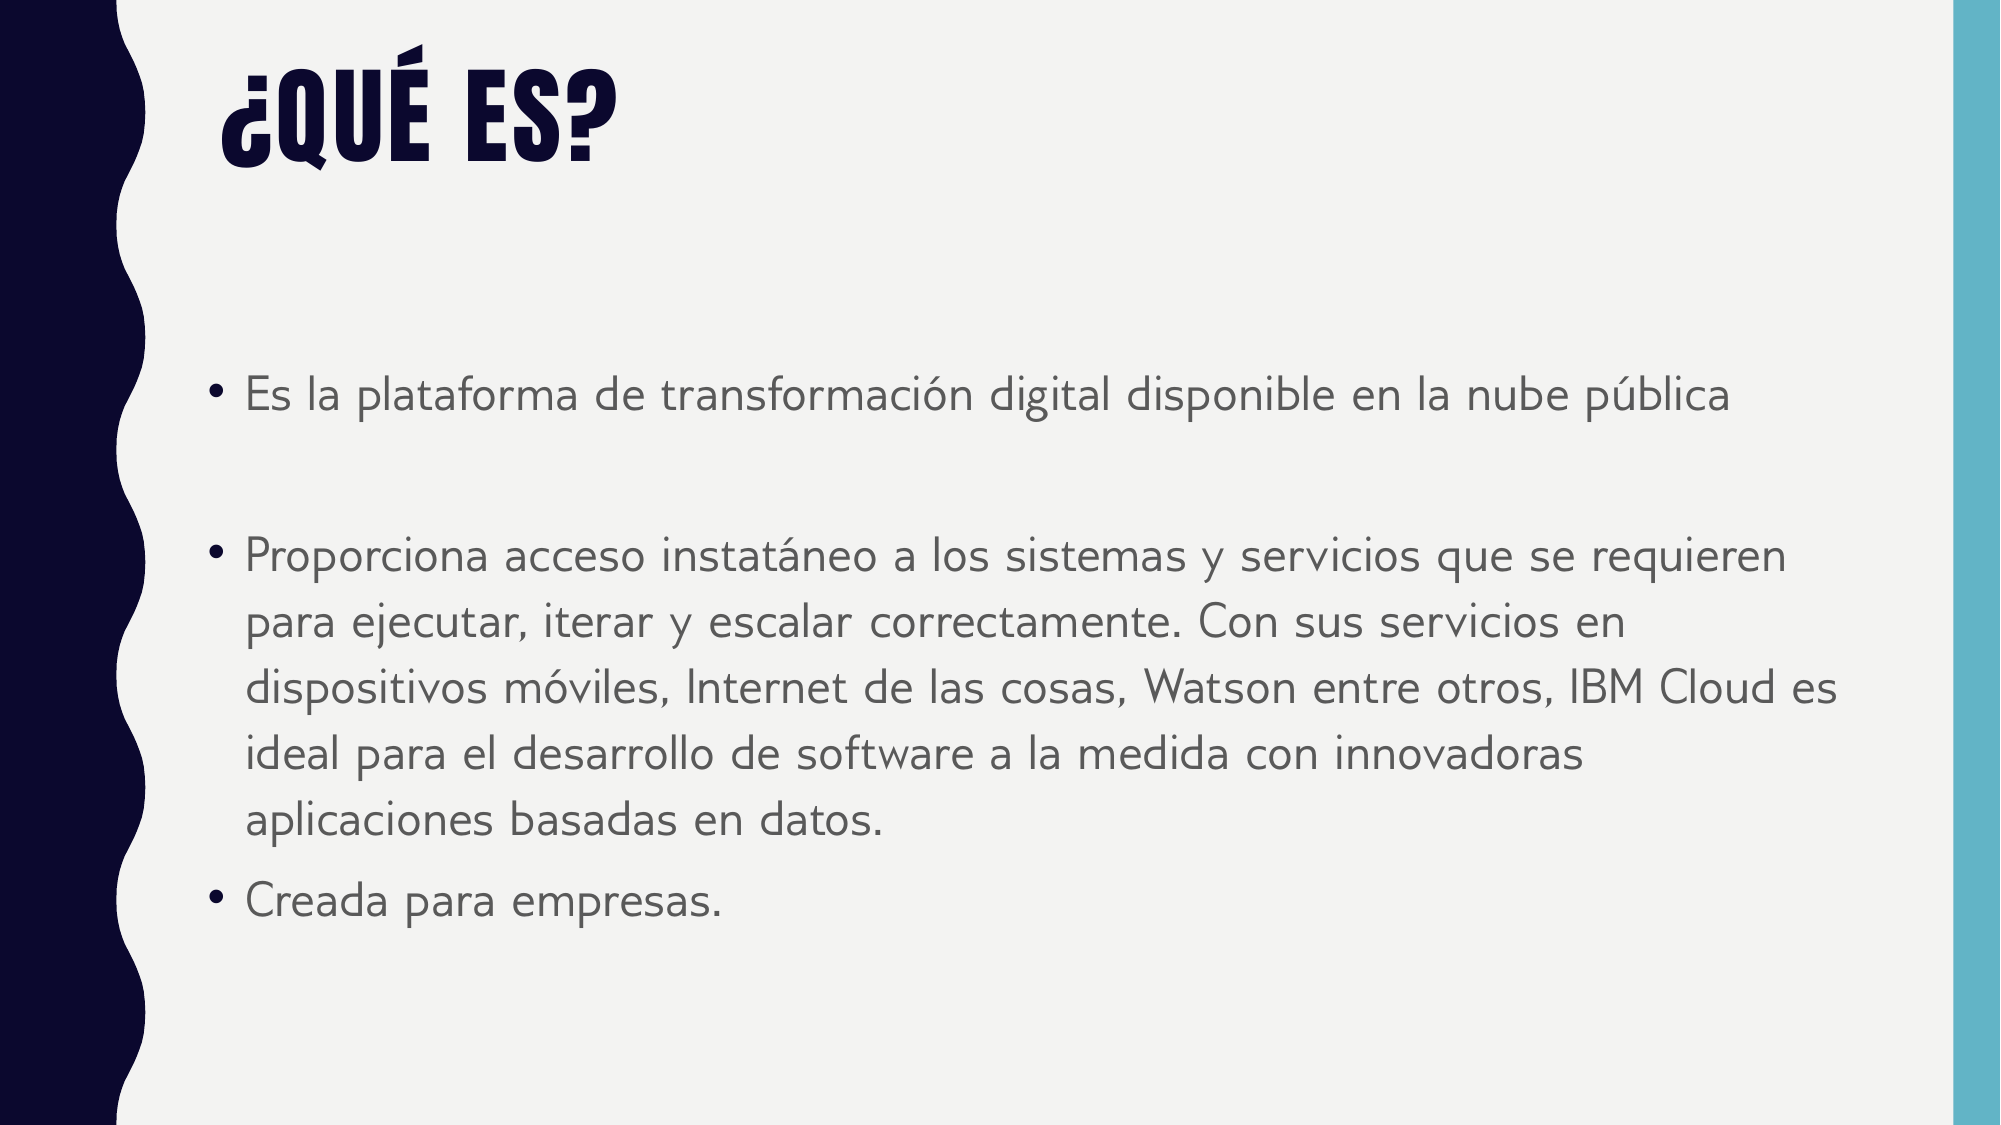

# ¿QUÉ ES?
Es la plataforma de transformación digital disponible en la nube pública

Proporciona acceso instatáneo a los sistemas y servicios que se requieren para ejecutar, iterar y escalar correctamente. Con sus servicios en dispositivos móviles, Internet de las cosas, Watson entre otros, IBM Cloud es ideal para el desarrollo de software a la medida con innovadoras aplicaciones basadas en datos.
Creada para empresas.